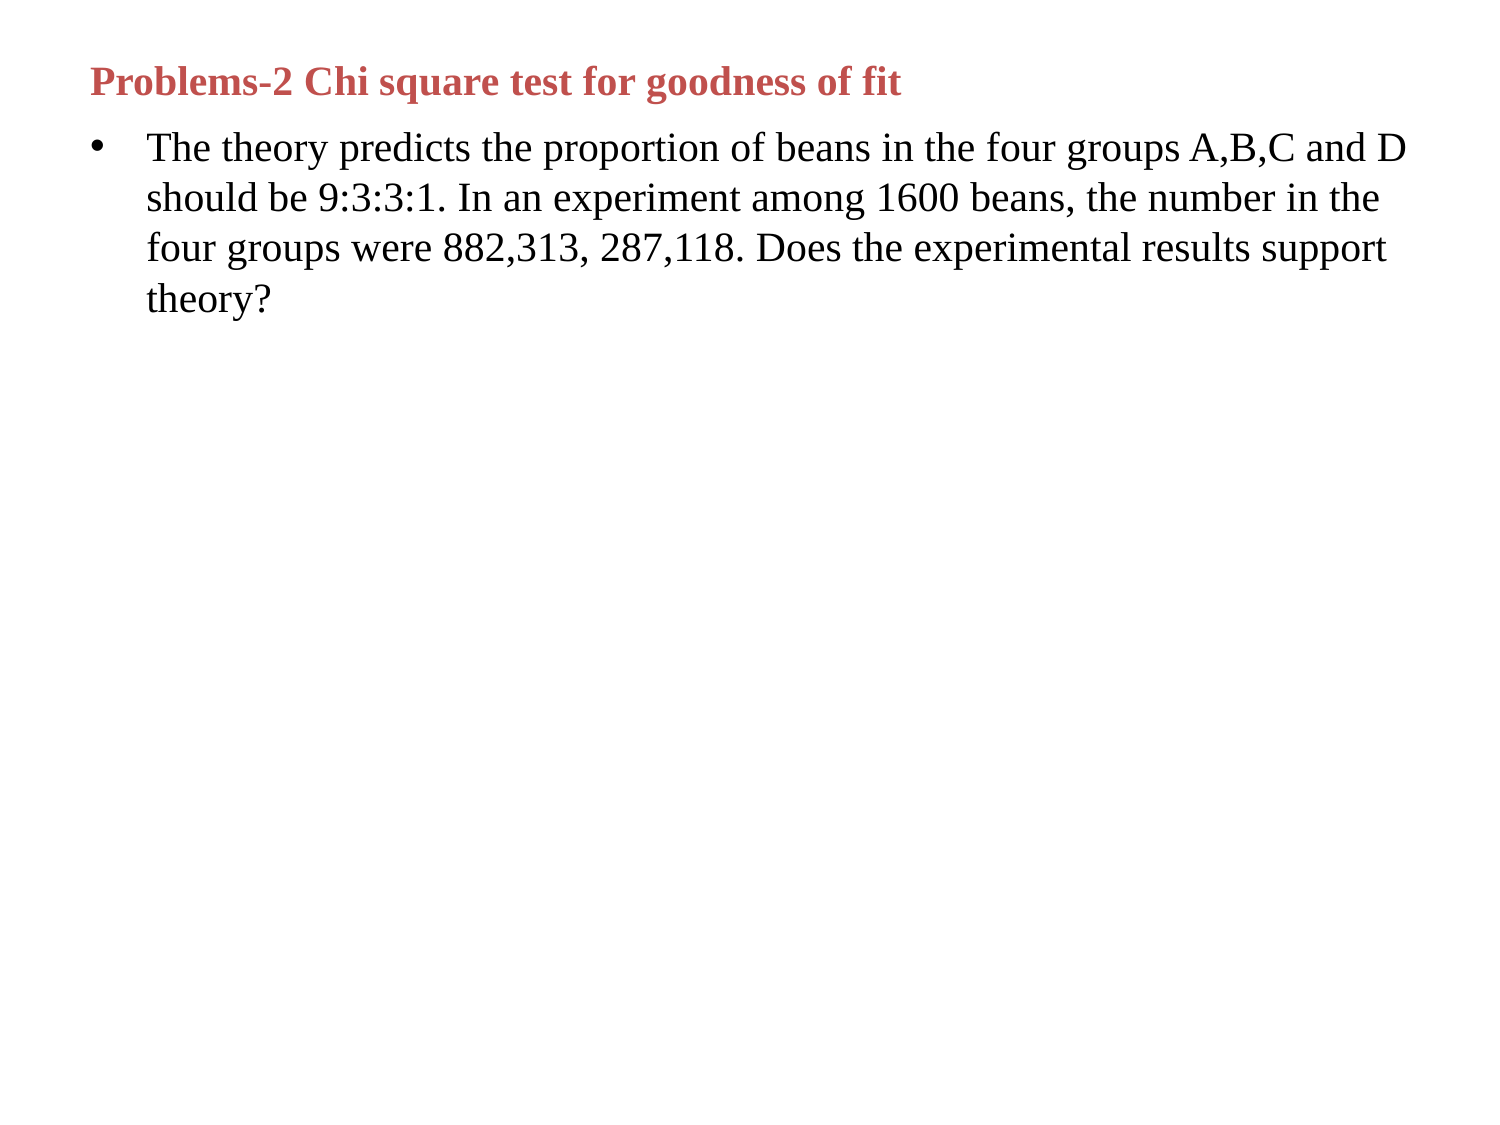

# Problems-2 Chi square test for goodness of fit
The theory predicts the proportion of beans in the four groups A,B,C and D should be 9:3:3:1. In an experiment among 1600 beans, the number in the four groups were 882,313, 287,118. Does the experimental results support theory?